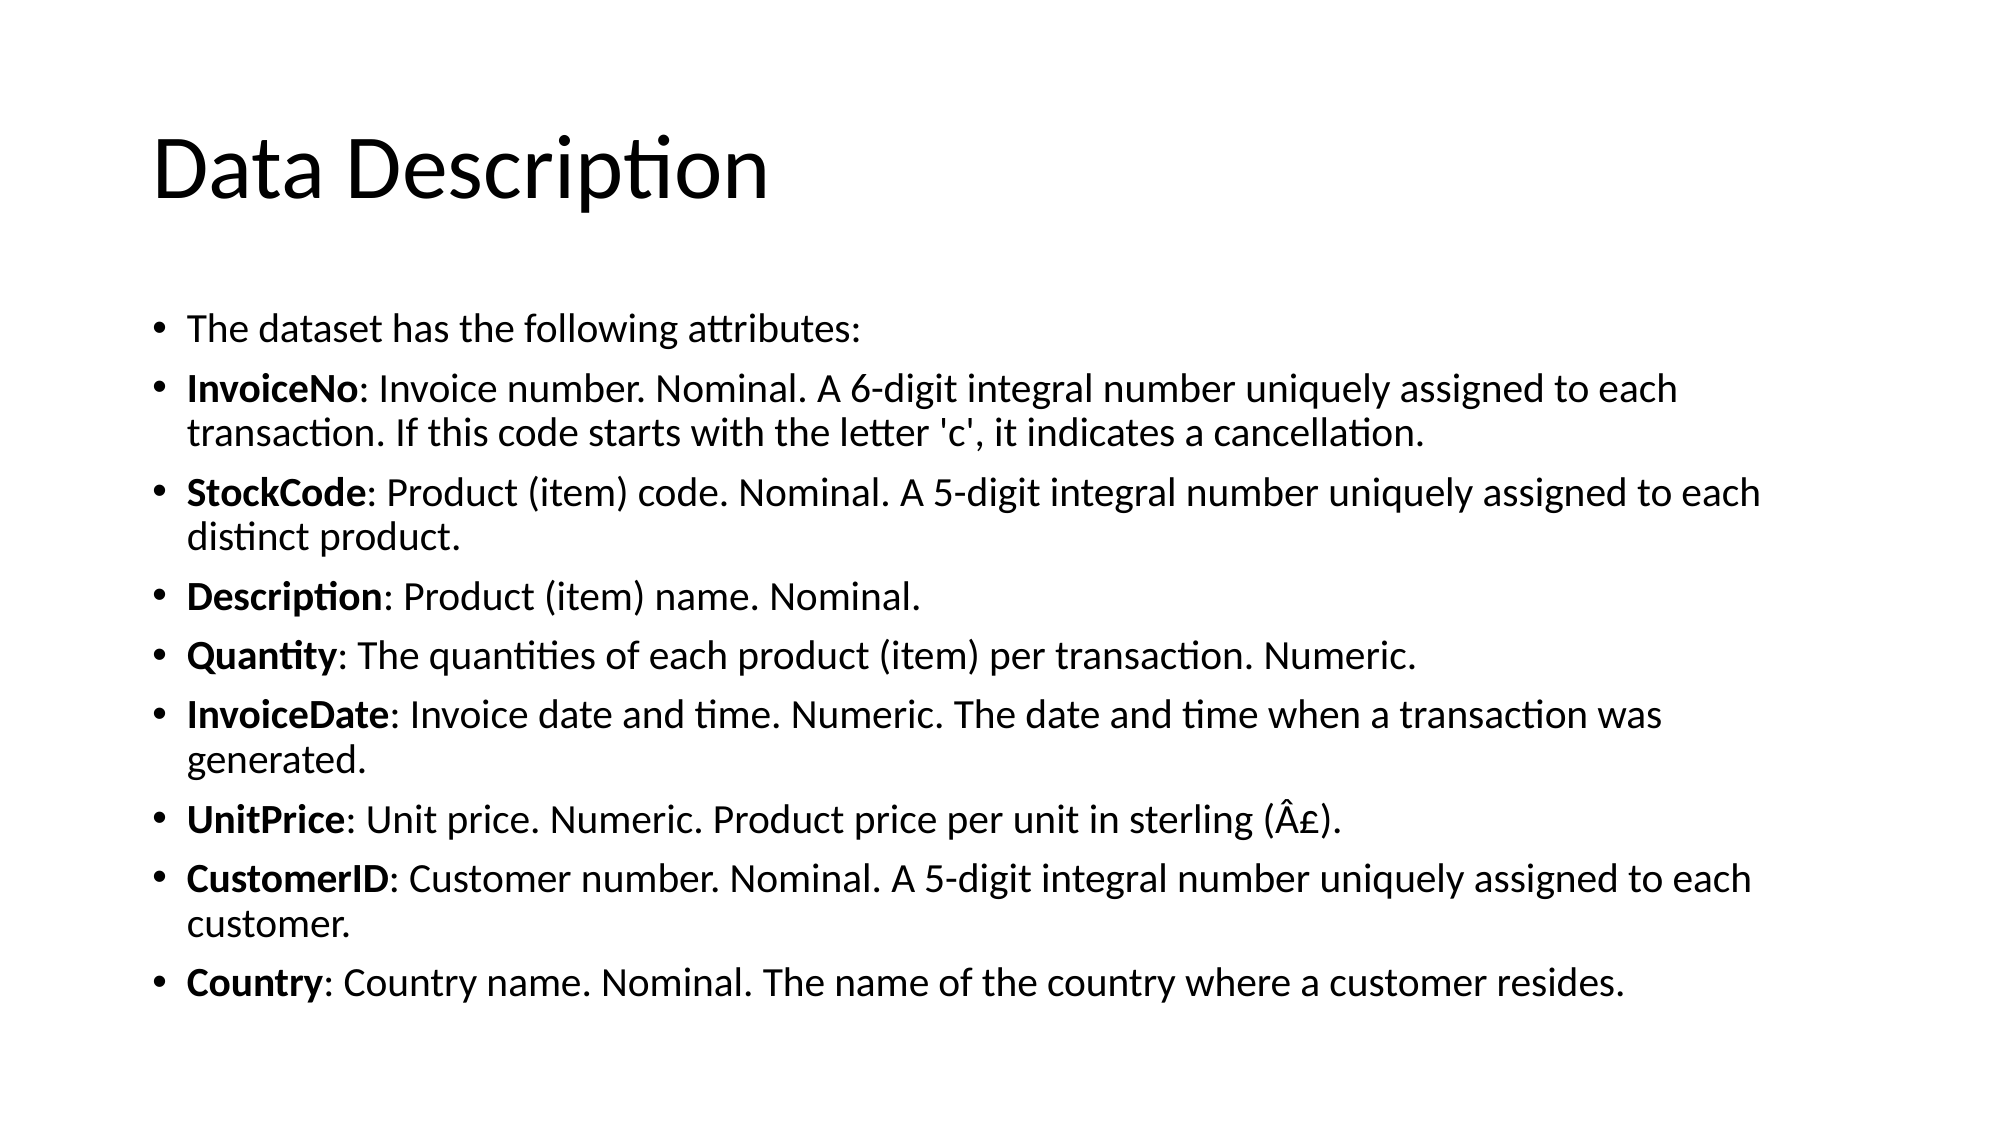

# Data Description
The dataset has the following attributes:
InvoiceNo: Invoice number. Nominal. A 6-digit integral number uniquely assigned to each transaction. If this code starts with the letter 'c', it indicates a cancellation.
StockCode: Product (item) code. Nominal. A 5-digit integral number uniquely assigned to each distinct product.
Description: Product (item) name. Nominal.
Quantity: The quantities of each product (item) per transaction. Numeric.
InvoiceDate: Invoice date and time. Numeric. The date and time when a transaction was generated.
UnitPrice: Unit price. Numeric. Product price per unit in sterling (Â£).
CustomerID: Customer number. Nominal. A 5-digit integral number uniquely assigned to each customer.
Country: Country name. Nominal. The name of the country where a customer resides.